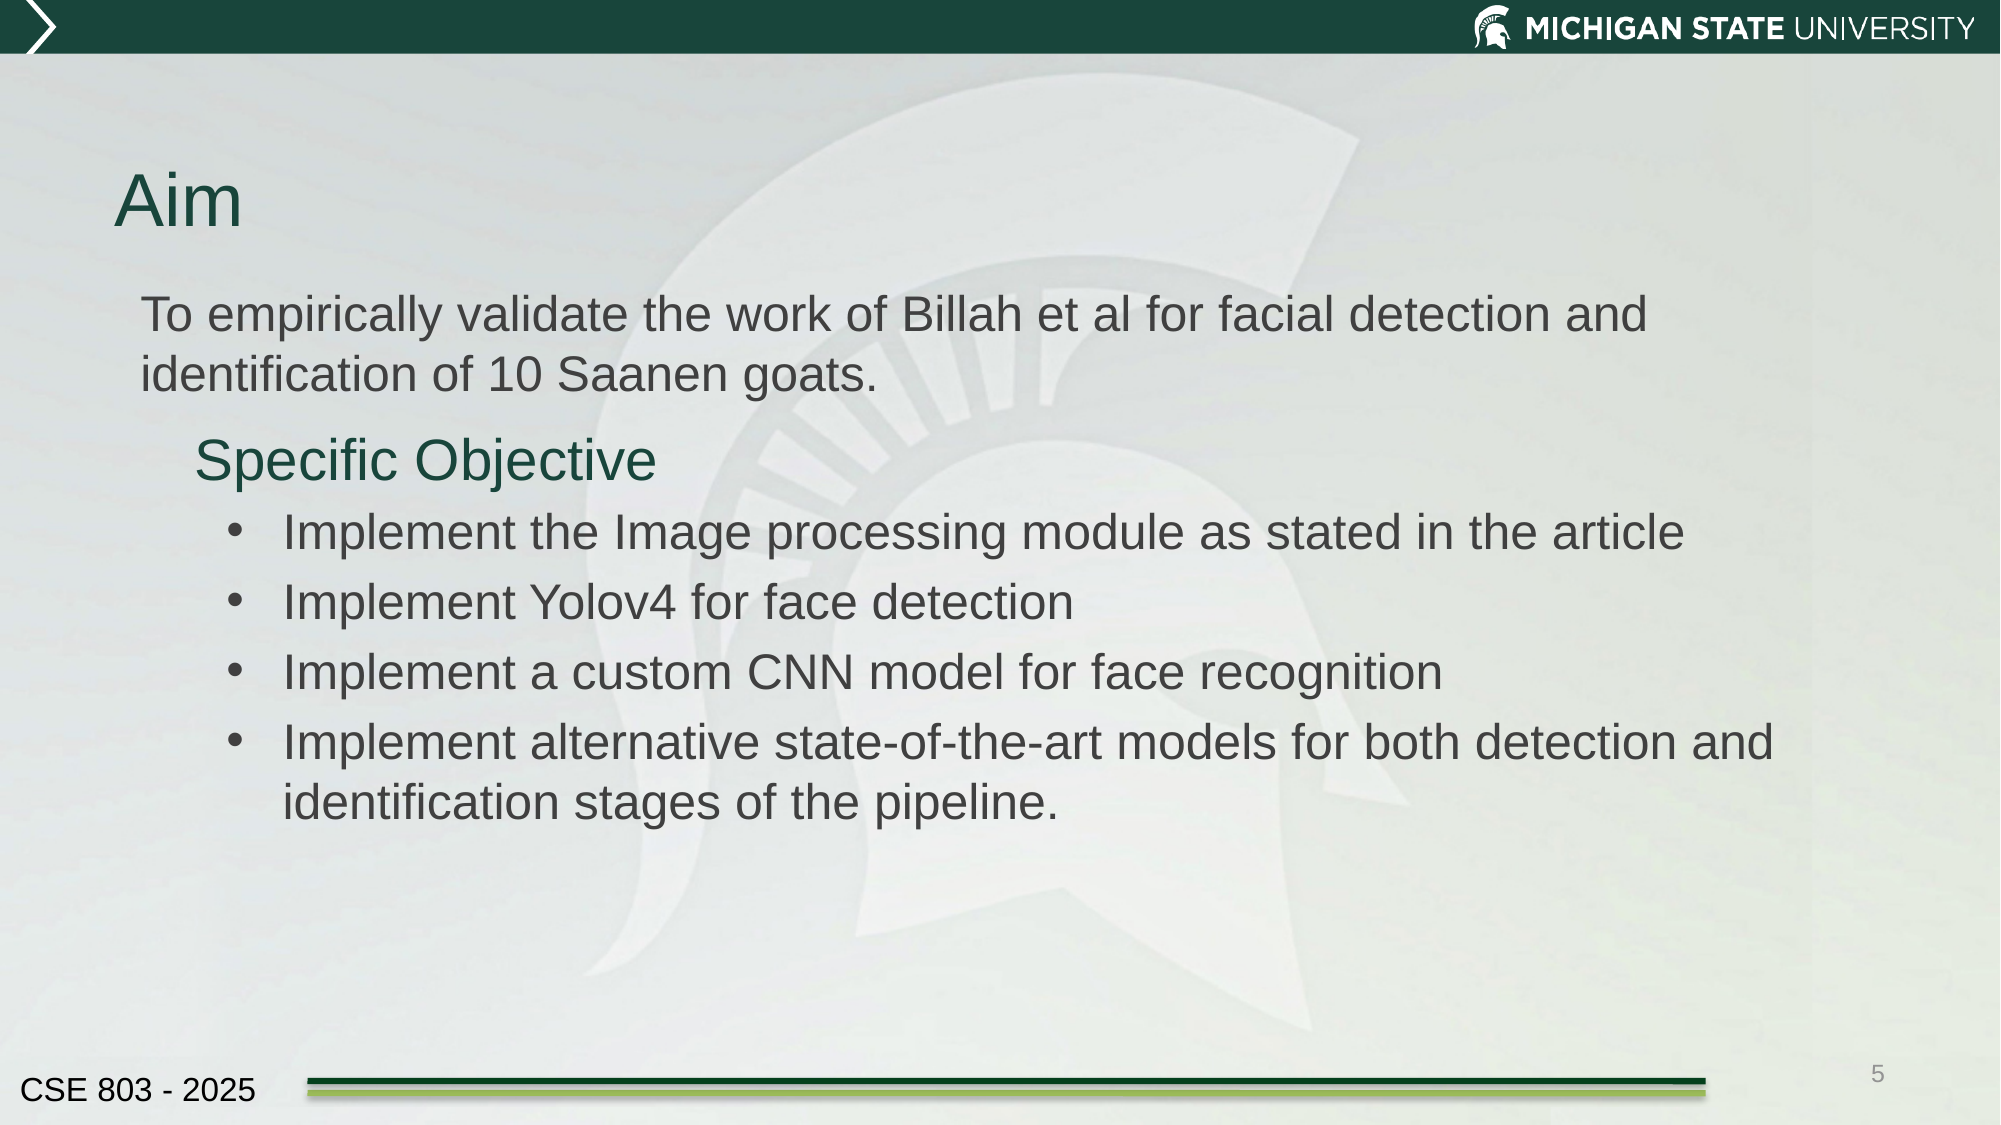

# Aim
To empirically validate the work of Billah et al​ for facial detection and identification of 10 Saanen goats.
Specific Objective
Implement the Image processing module as stated in the article
Implement Yolov4 for face detection
Implement a custom CNN model for face recognition
Implement alternative state-of-the-art models for both detection and identification stages of the pipeline.

5
CSE 803 - 2025